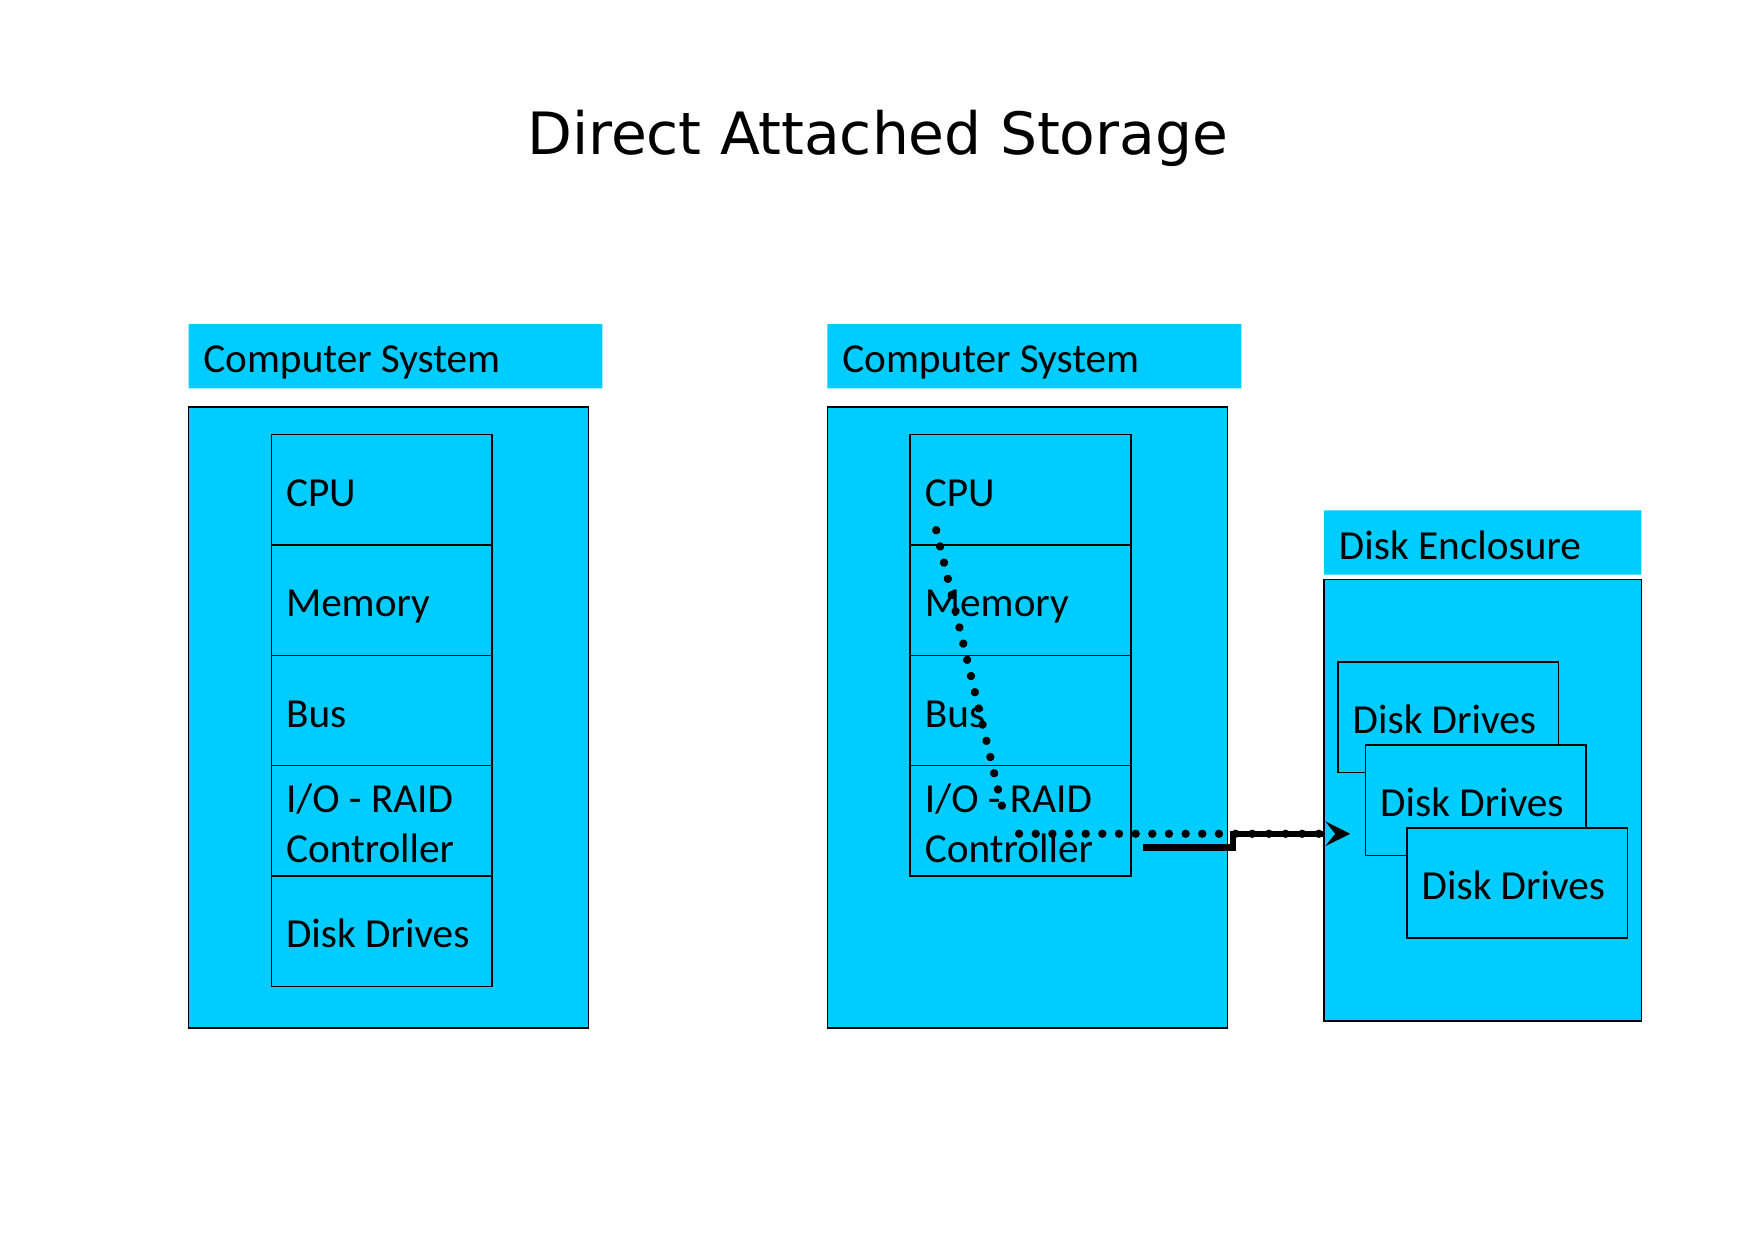

# Direct Attached Storage
Computer System

CPU
Memory
Bus
I/O - RAID
Controller
Disk Drives
Computer System

CPU
Memory
Bus
I/O - RAID
Controller
Disk Enclosure

Disk Drives
Disk Drives
Disk Drives